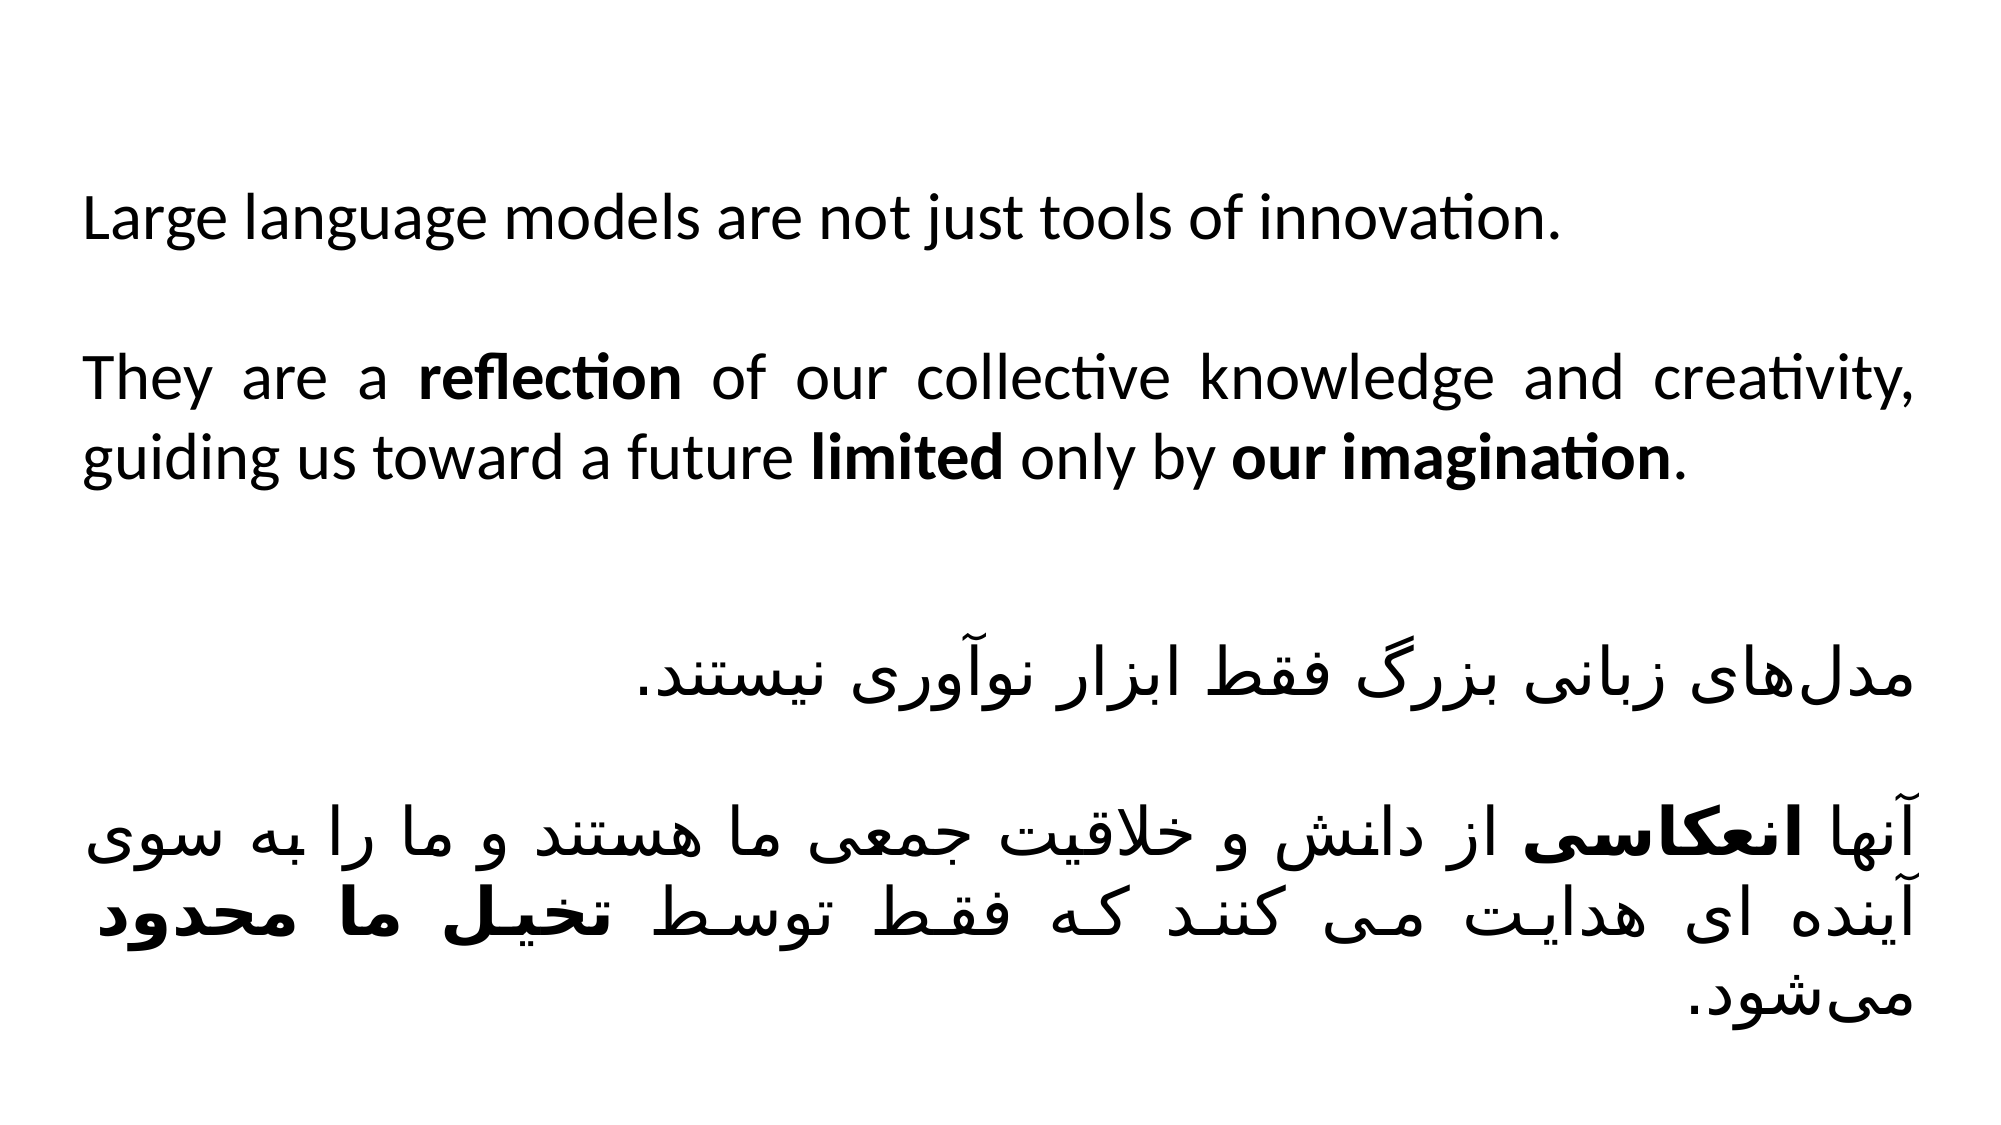

Large language models are not just tools of innovation.

They are a reflection of our collective knowledge and creativity, guiding us toward a future limited only by our imagination.
مدل‌های زبانی بزرگ فقط ابزار نوآوری نیستند.

آنها انعکاسی از دانش و خلاقیت جمعی ما هستند و ما را به سوی آینده ای هدایت می کنند که فقط توسط تخیل ما محدود می‌شود.